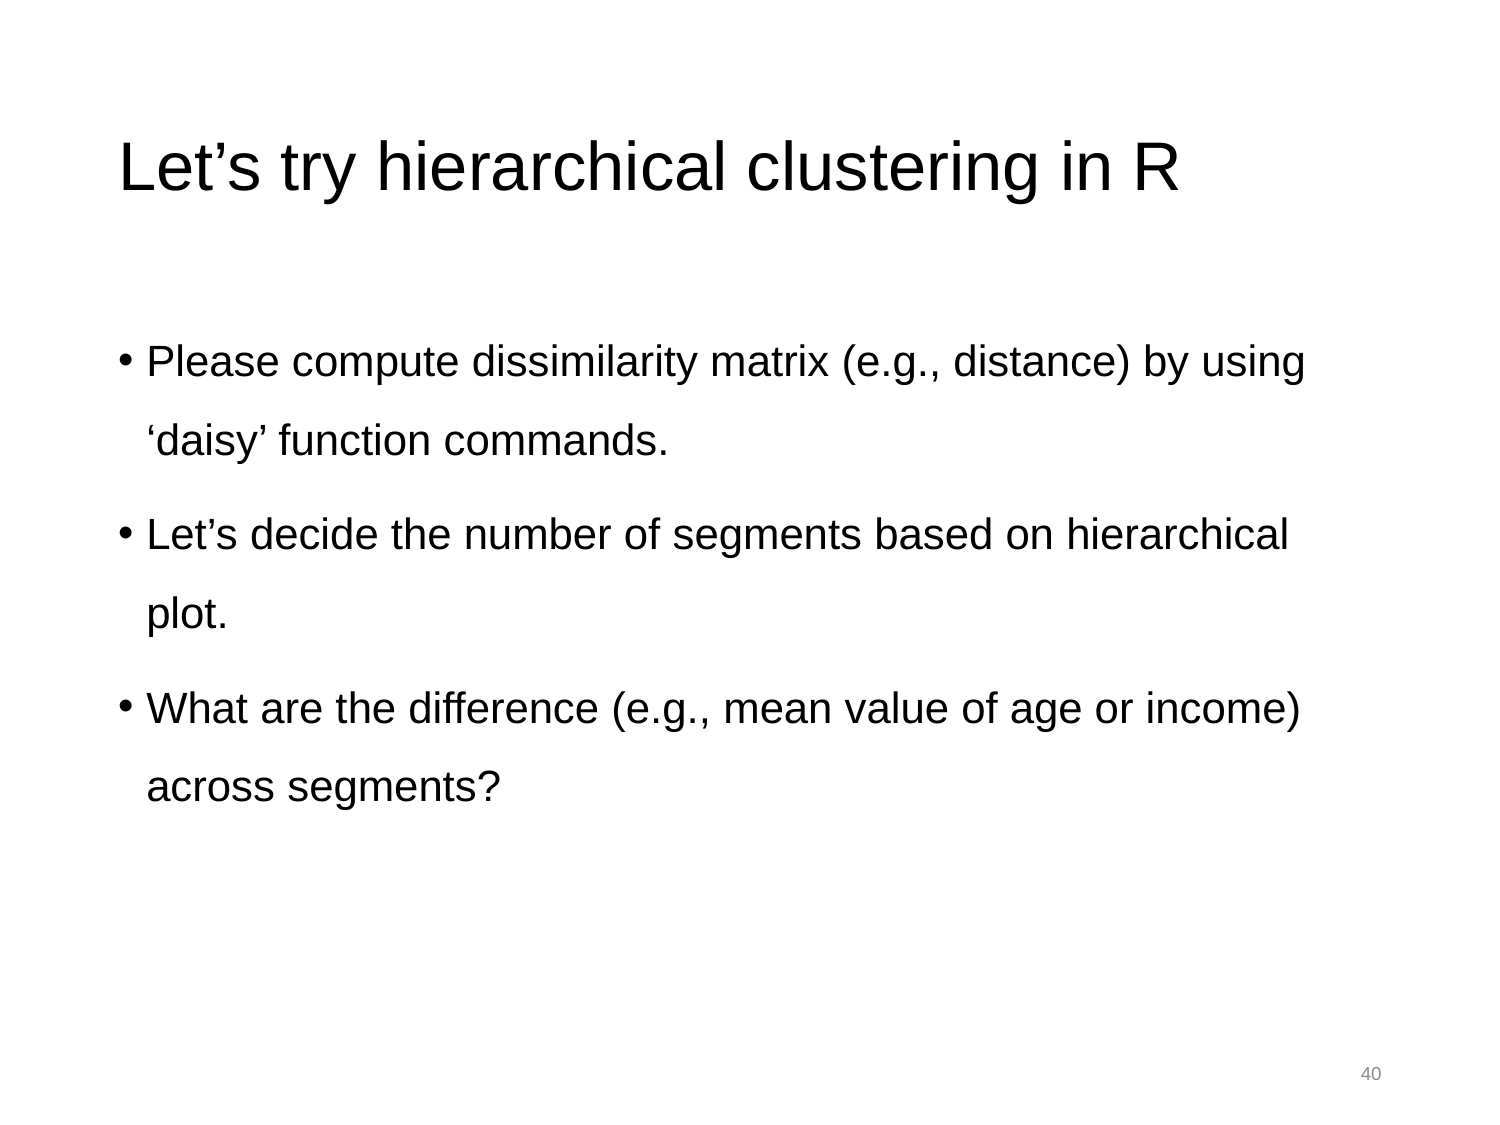

# Let’s try hierarchical clustering in R
Please compute dissimilarity matrix (e.g., distance) by using ‘daisy’ function commands.
Let’s decide the number of segments based on hierarchical plot.
What are the difference (e.g., mean value of age or income) across segments?

40